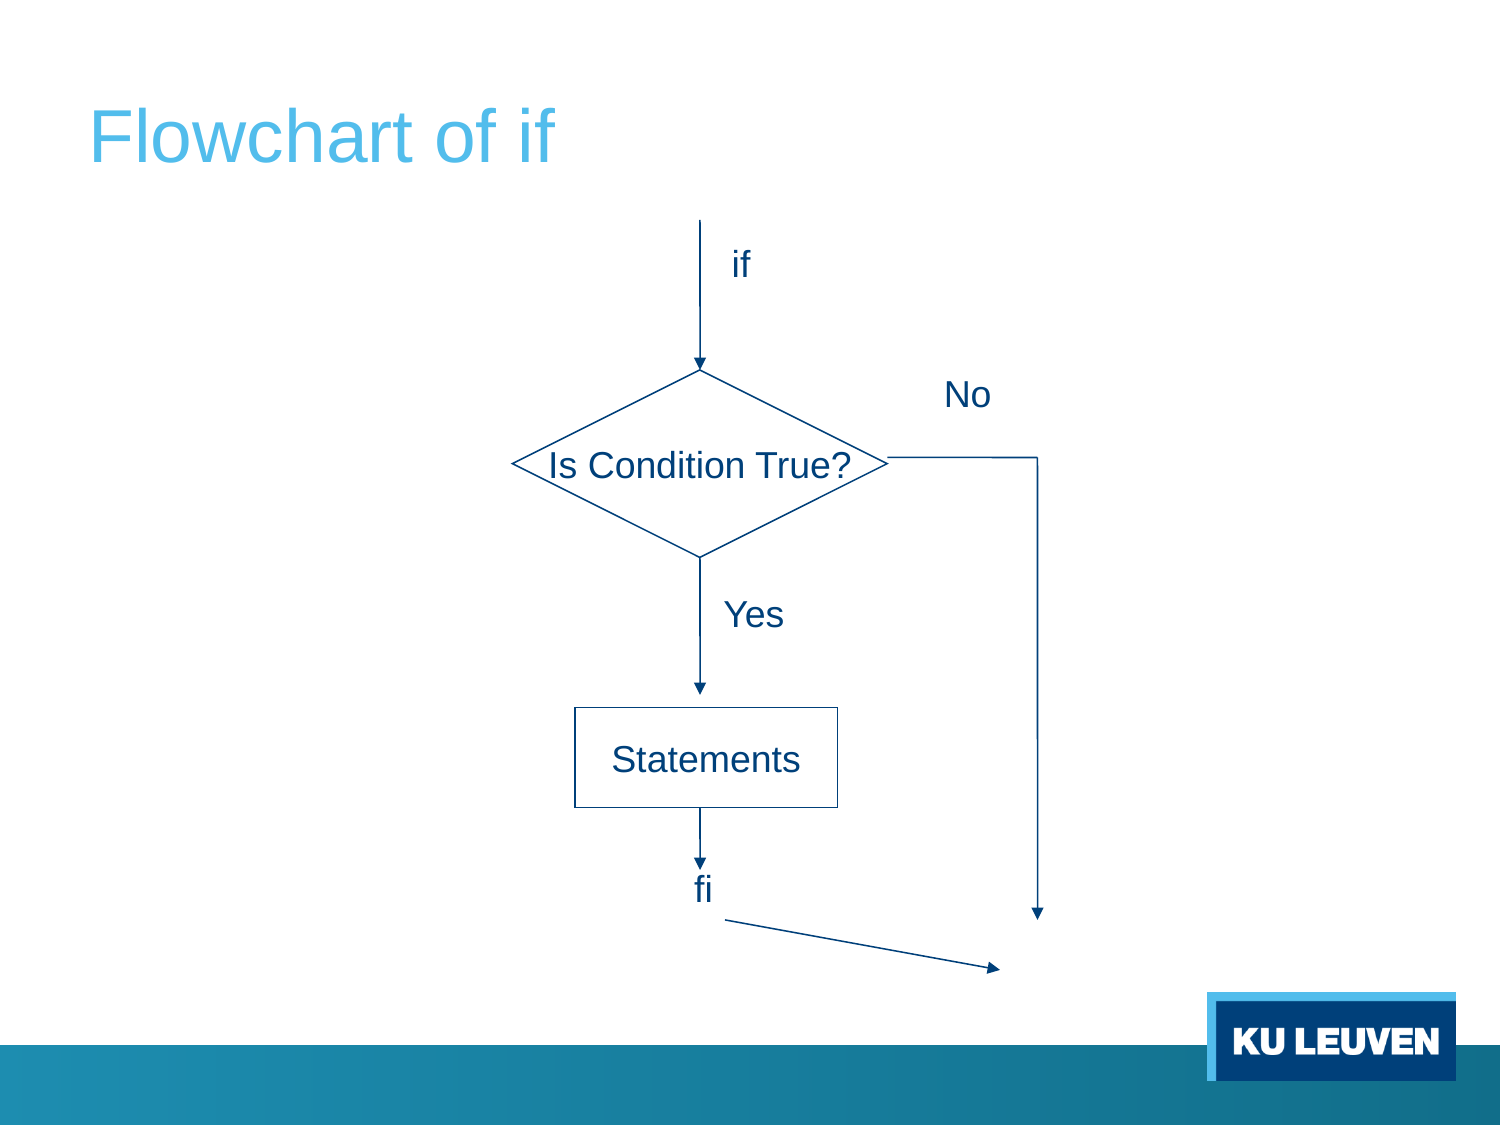

# Flowchart of if

if
No
Is Condition True?

Yes
Statements

fi